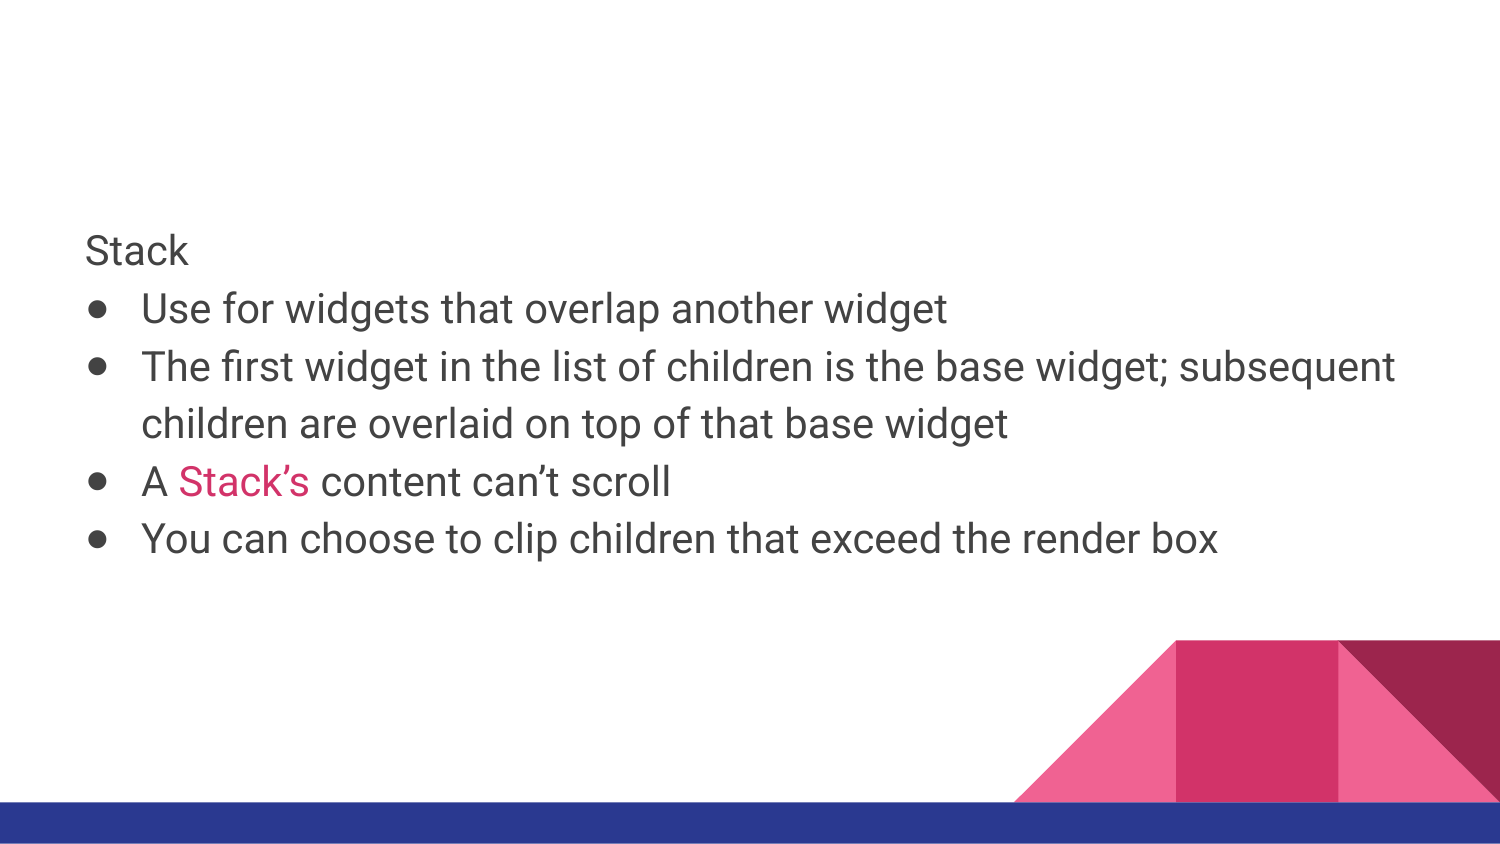

#
Stack
Use for widgets that overlap another widget
The first widget in the list of children is the base widget; subsequent children are overlaid on top of that base widget
A Stack’s content can’t scroll
You can choose to clip children that exceed the render box